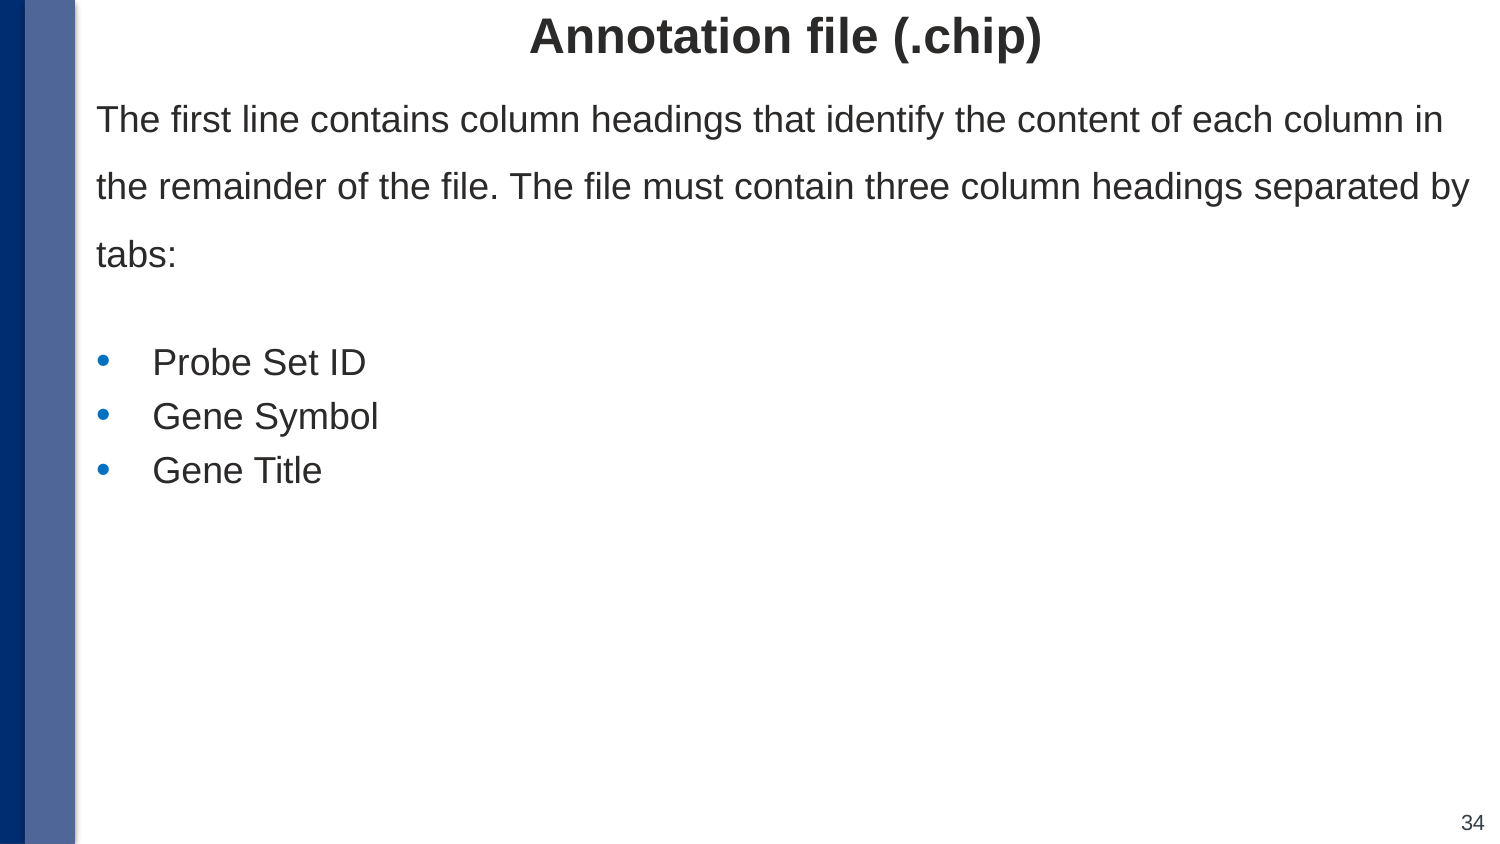

#
Annotation file (.chip)
The first line contains column headings that identify the content of each column in the remainder of the file. The file must contain three column headings separated by tabs:

Probe Set ID
Gene Symbol
Gene Title
34